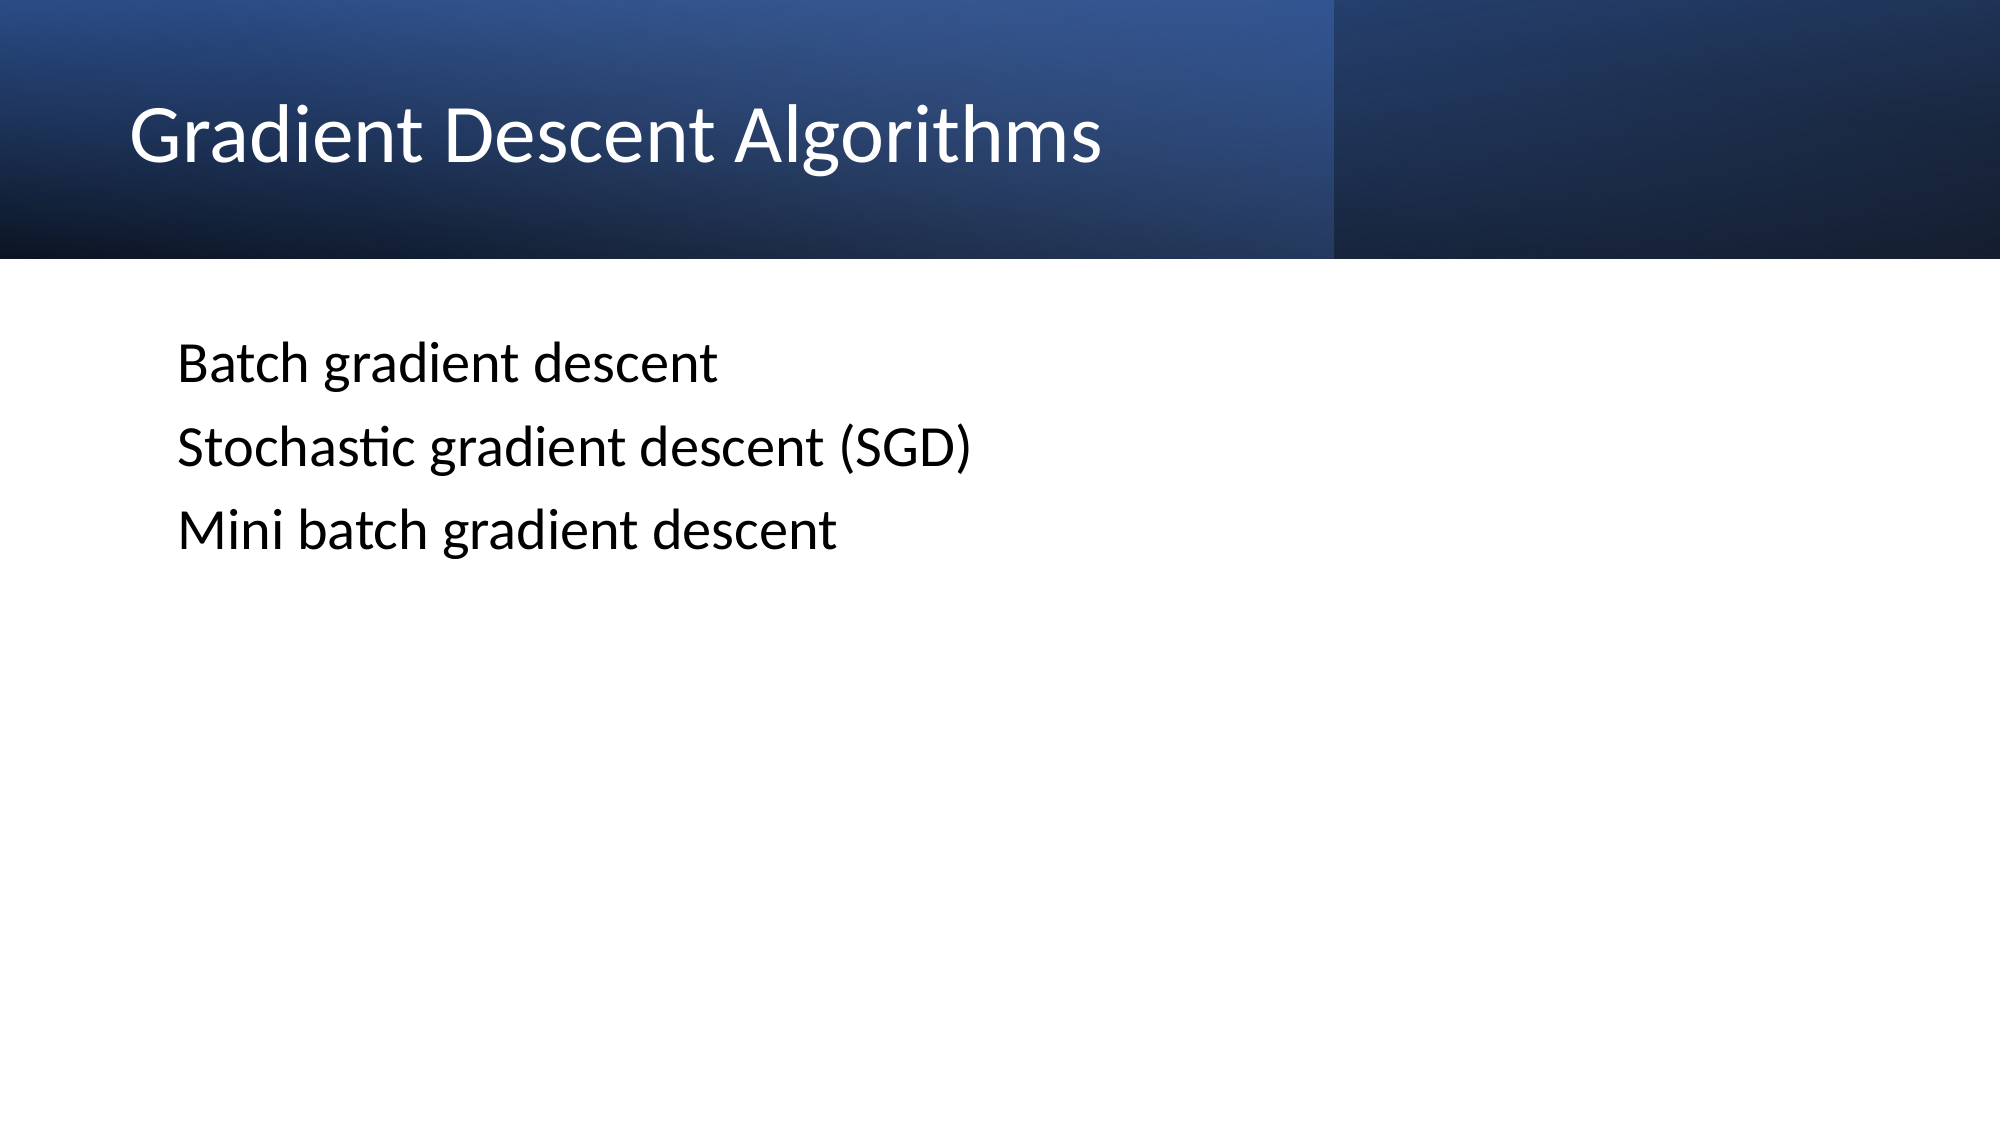

# Gradient Descent Algorithms

Batch gradient descent
Stochastic gradient descent (SGD)
Mini batch gradient descent